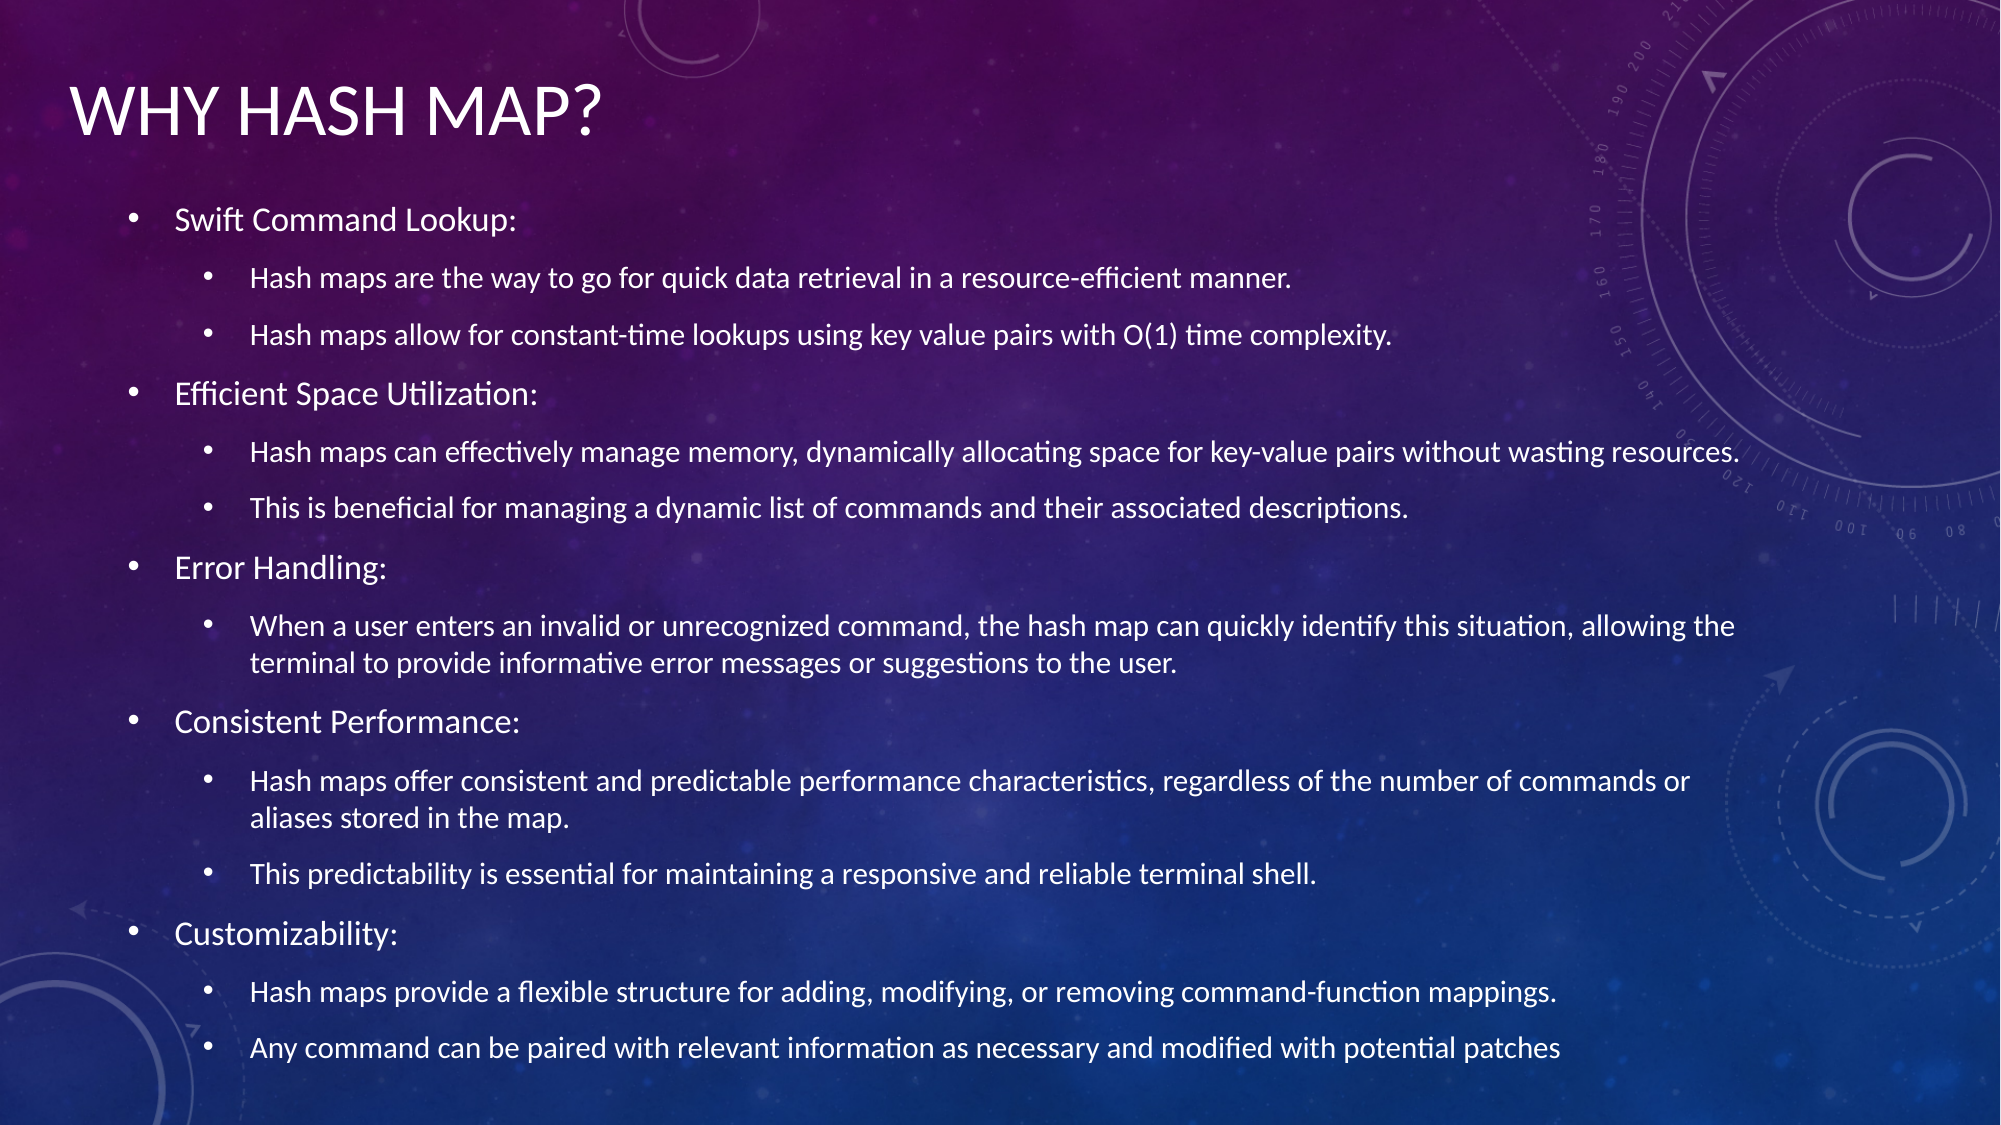

# Why HASH MAP?
Swift Command Lookup:
Hash maps are the way to go for quick data retrieval in a resource-efficient manner.
Hash maps allow for constant-time lookups using key value pairs with O(1) time complexity.
Efficient Space Utilization:
Hash maps can effectively manage memory, dynamically allocating space for key-value pairs without wasting resources.
This is beneficial for managing a dynamic list of commands and their associated descriptions.
Error Handling:
When a user enters an invalid or unrecognized command, the hash map can quickly identify this situation, allowing the terminal to provide informative error messages or suggestions to the user.
Consistent Performance:
Hash maps offer consistent and predictable performance characteristics, regardless of the number of commands or aliases stored in the map.
This predictability is essential for maintaining a responsive and reliable terminal shell.
Customizability:
Hash maps provide a flexible structure for adding, modifying, or removing command-function mappings.
Any command can be paired with relevant information as necessary and modified with potential patches